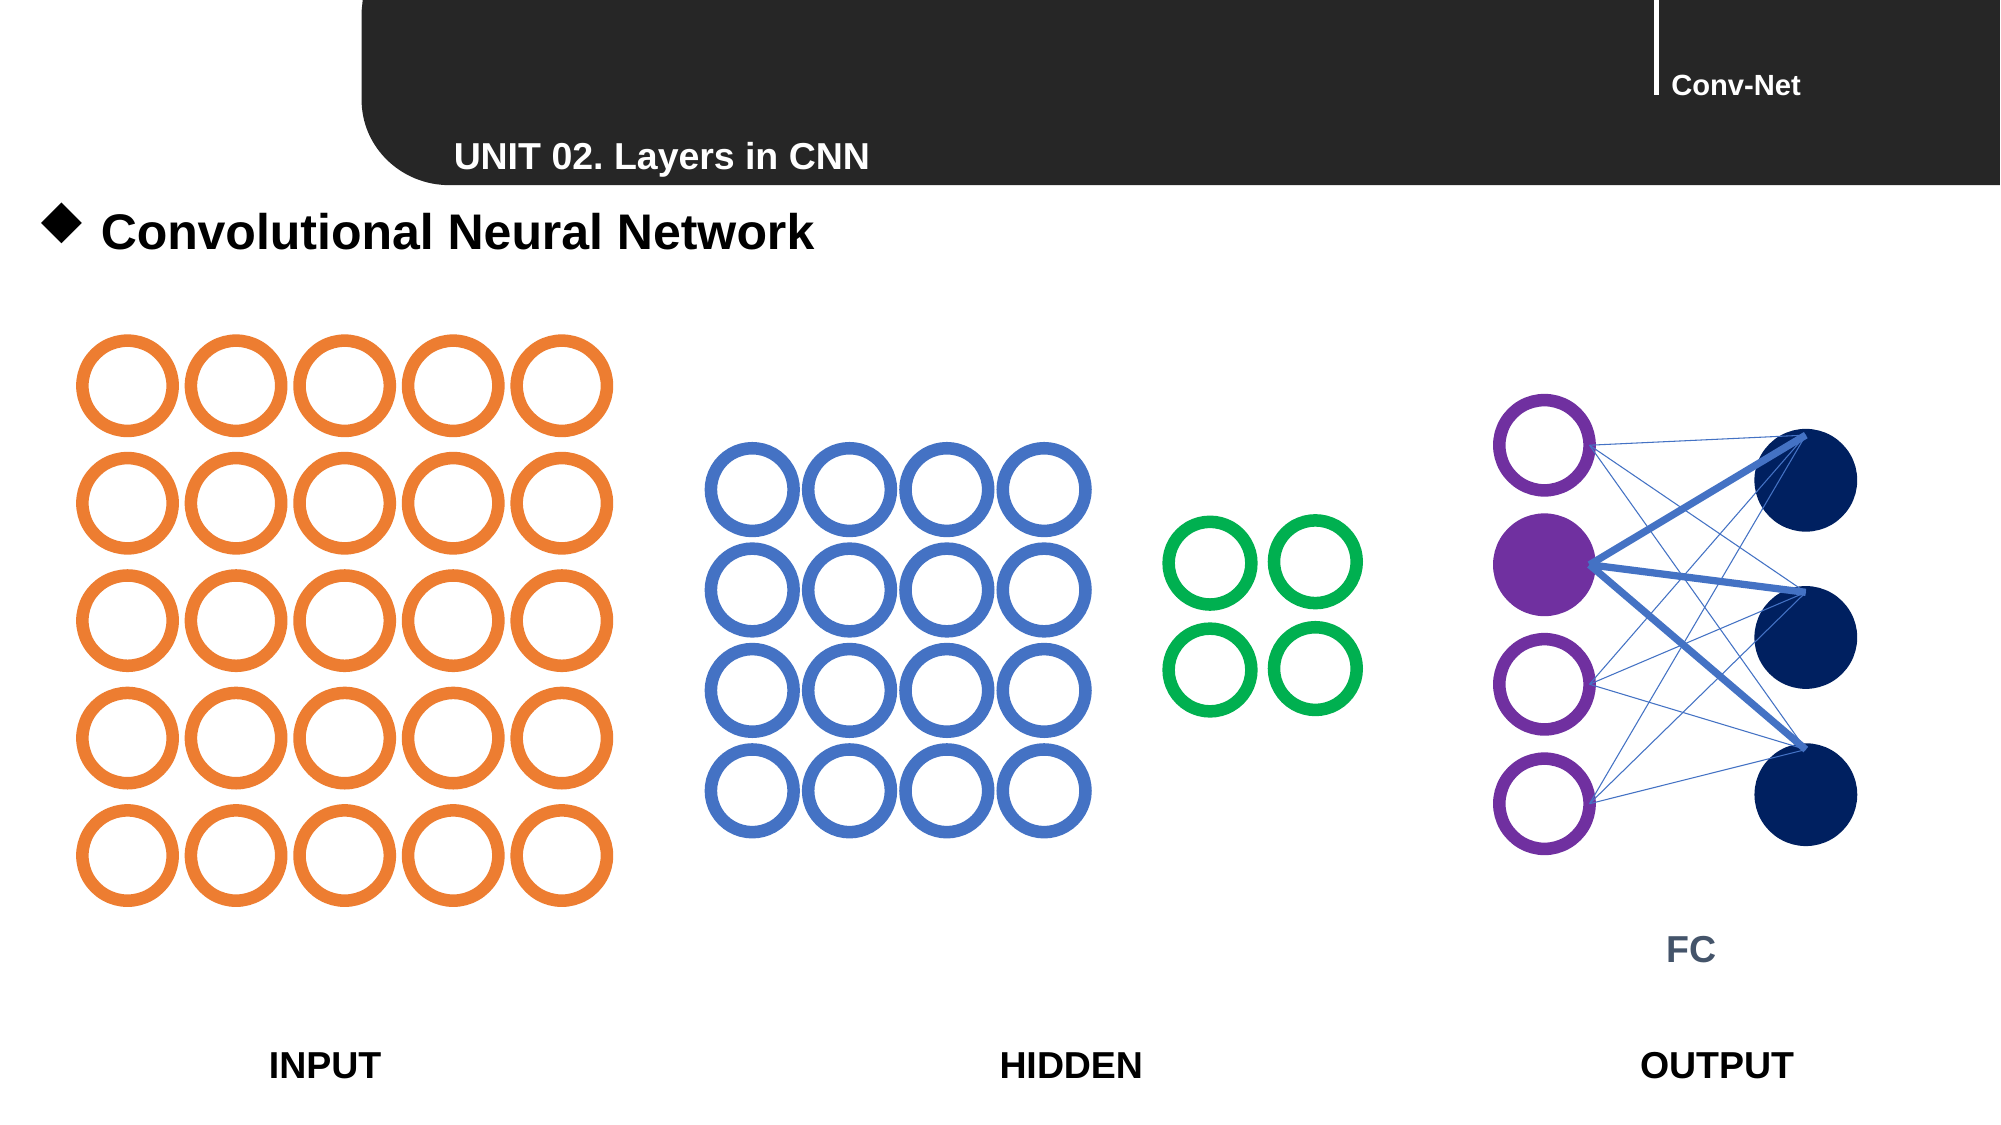

Convolutional Neural Network

        FC
INPUT
HIDDEN
OUTPUT